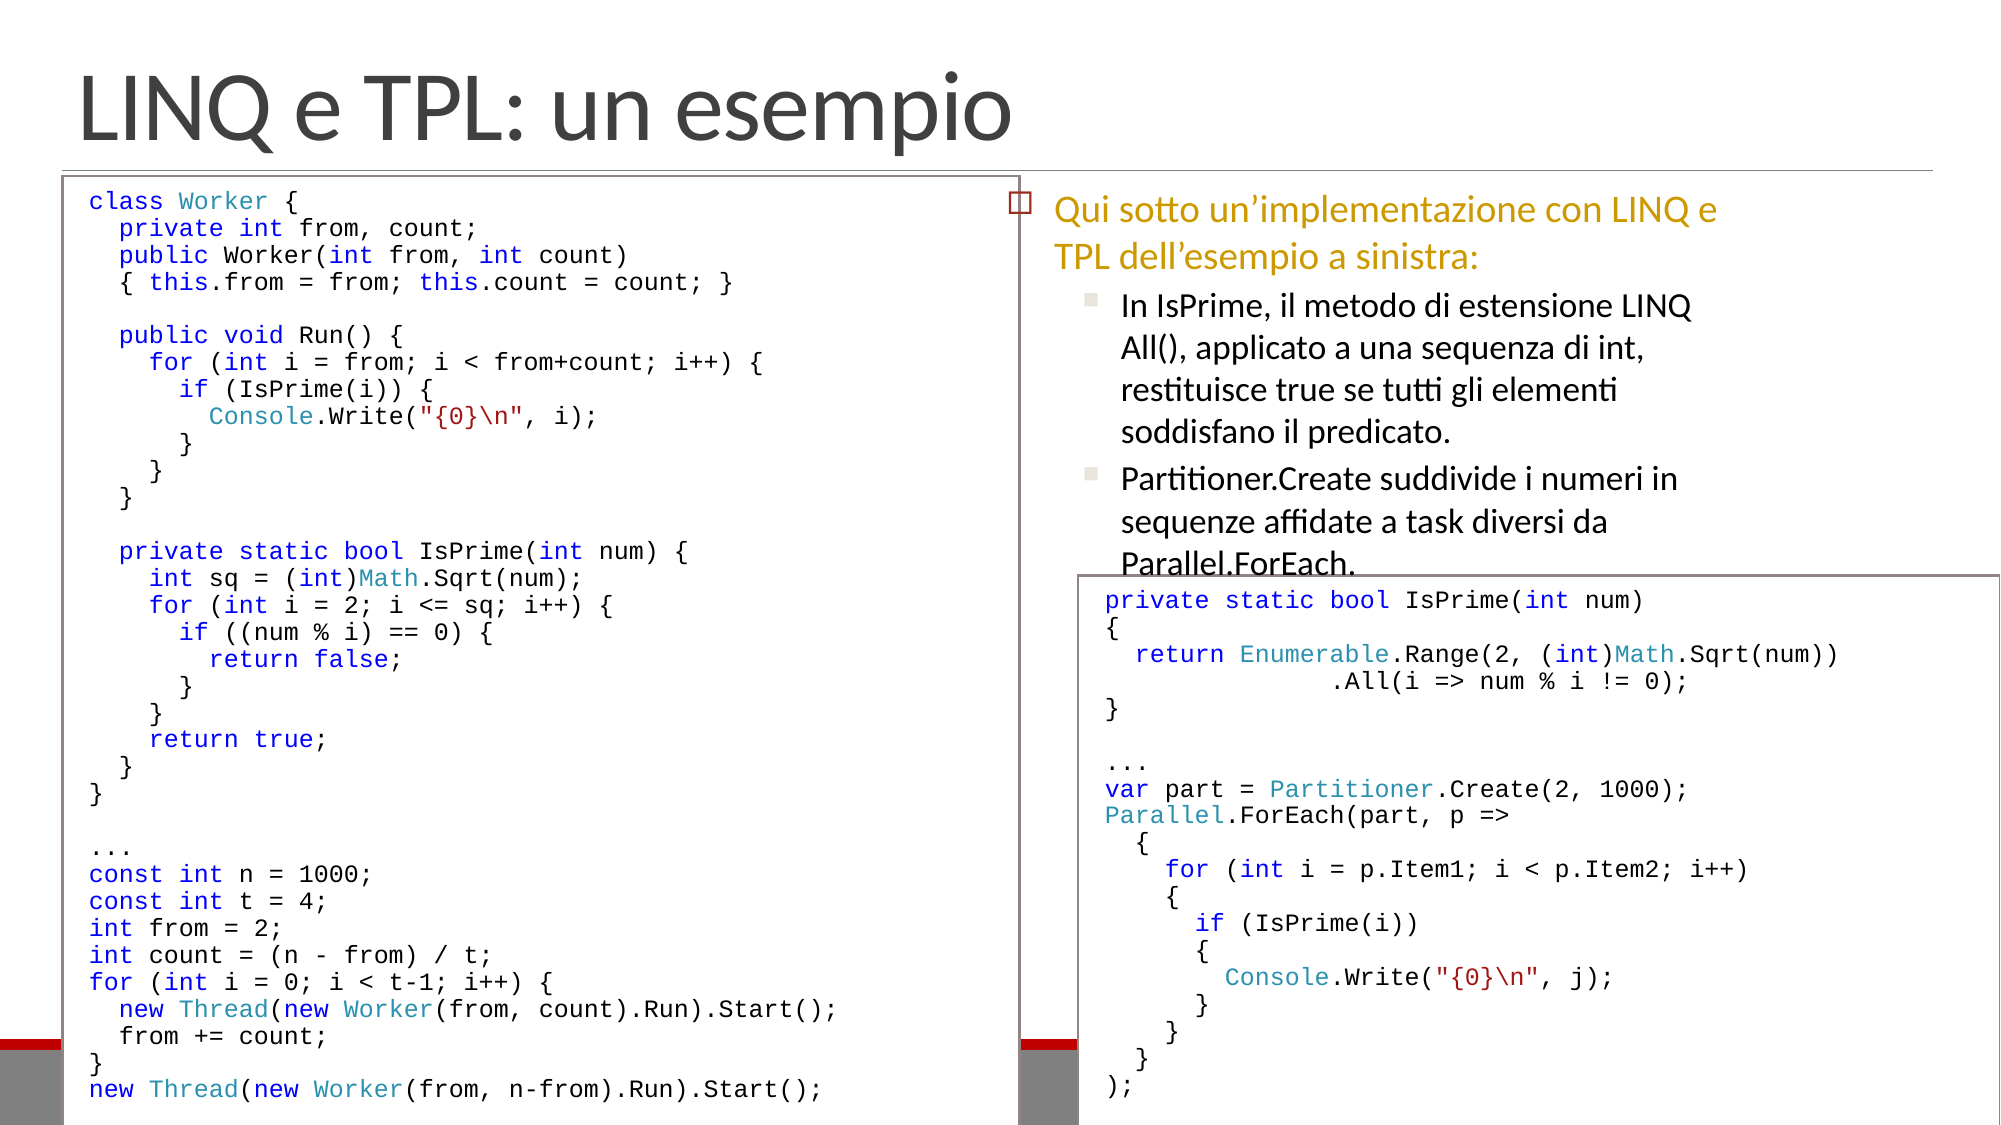

# LINQ e TPL: un esempio
class Worker {
  private int from, count;
  public Worker(int from, int count)
  { this.from = from; this.count = count; }

  public void Run() {
    for (int i = from; i < from+count; i++) {
      if (IsPrime(i)) {
        Console.Write("{0}\n", i);
      }
    }
  }

  private static bool IsPrime(int num) {
    int sq = (int)Math.Sqrt(num);
    for (int i = 2; i <= sq; i++) {
      if ((num % i) == 0) {
        return false;
      }
    }
    return true;
  }
}

...
const int n = 1000;
const int t = 4;
int from = 2;
int count = (n - from) / t;
for (int i = 0; i < t-1; i++) {
  new Thread(new Worker(from, count).Run).Start();
  from += count;
}
new Thread(new Worker(from, n-from).Run).Start();

Qui sotto un’implementazione con LINQ e TPL dell’esempio a sinistra:
In IsPrime, il metodo di estensione LINQ All(), applicato a una sequenza di int, restituisce true se tutti gli elementi soddisfano il predicato.
Partitioner.Create suddivide i numeri in sequenze affidate a task diversi da Parallel.ForEach.
private static bool IsPrime(int num)
{
  return Enumerable.Range(2, (int)Math.Sqrt(num))
               .All(i => num % i != 0);
}

...
var part = Partitioner.Create(2, 1000);
Parallel.ForEach(part, p =>
  {
    for (int i = p.Item1; i < p.Item2; i++)
    {
      if (IsPrime(i))
      {
        Console.Write("{0}\n", j);
      }
    }
  }
);